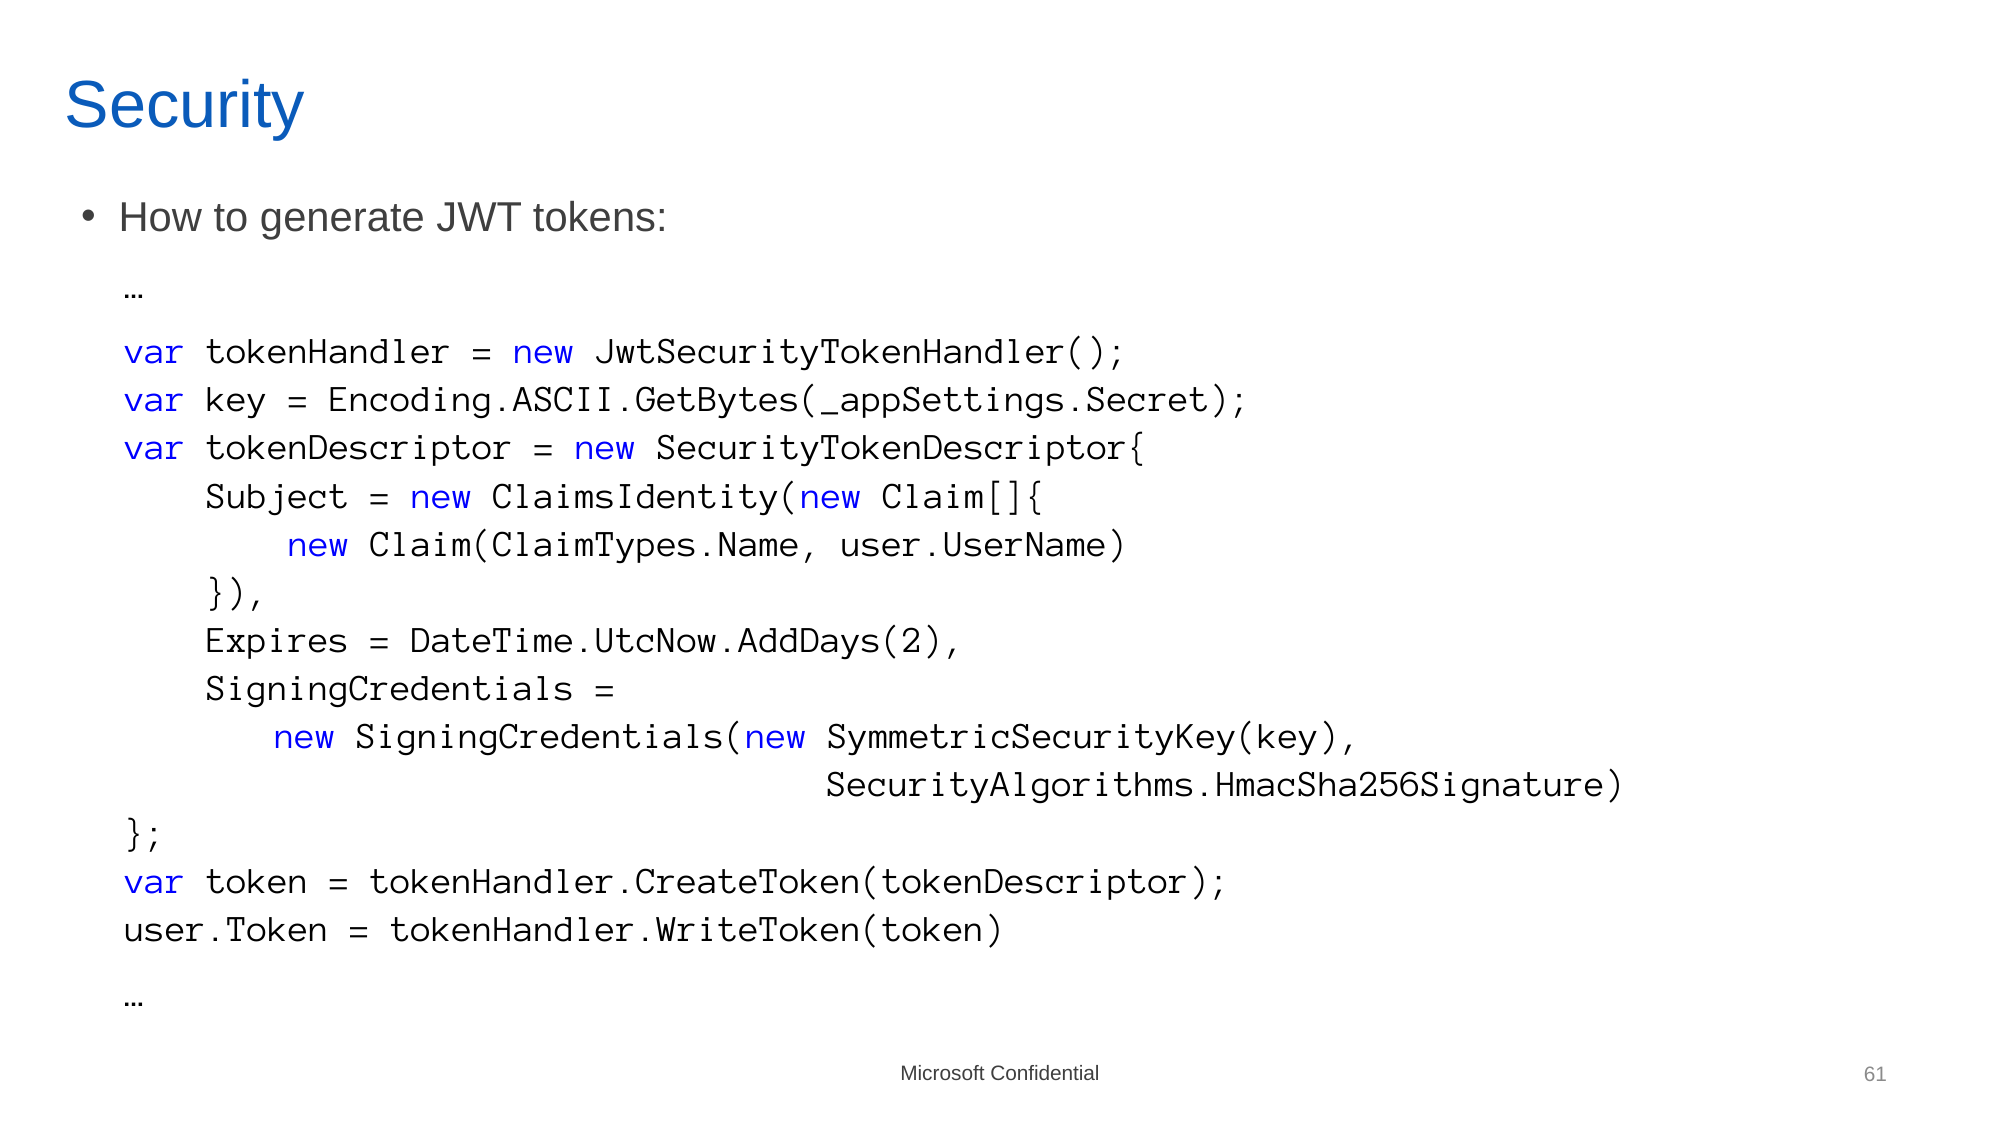

# Security
How to generate JWT tokens:

…
var tokenHandler = new JwtSecurityTokenHandler();
var key = Encoding.ASCII.GetBytes(_appSettings.Secret);
var tokenDescriptor = new SecurityTokenDescriptor{
    Subject = new ClaimsIdentity(new Claim[]{
        new Claim(ClaimTypes.Name, user.UserName)
    }),
    Expires = DateTime.UtcNow.AddDays(2),
    SigningCredentials =
	new SigningCredentials(new SymmetricSecurityKey(key),
				     SecurityAlgorithms.HmacSha256Signature)
};
var token = tokenHandler.CreateToken(tokenDescriptor);
user.Token = tokenHandler.WriteToken(token)
…

61